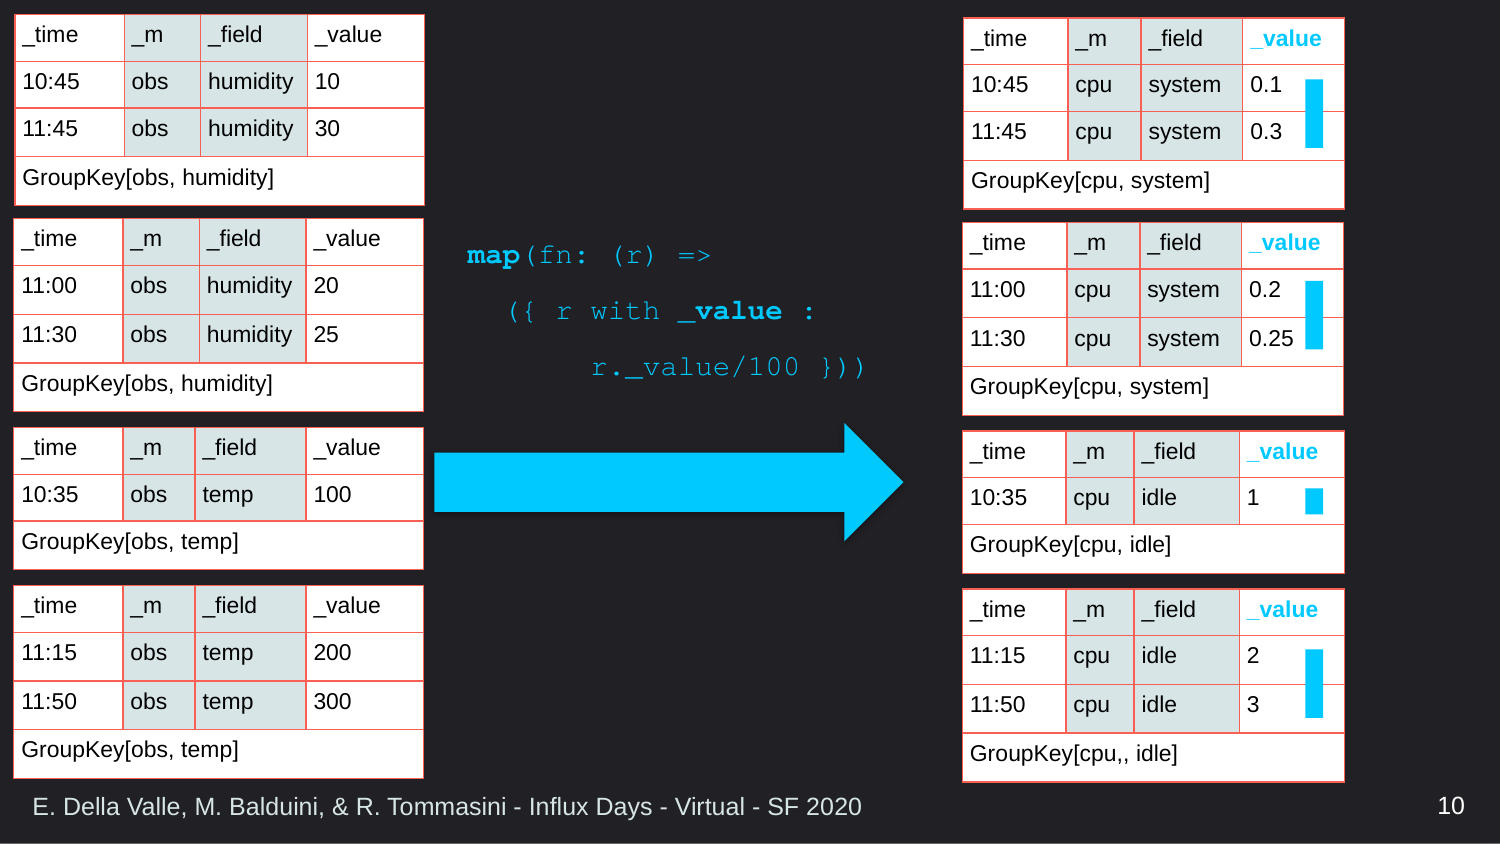

| \_time | \_m | \_field | \_value |
| --- | --- | --- | --- |
| 10:45 | obs | humidity | 10 |
| 11:45 | obs | humidity | 30 |
| GroupKey[obs, humidity] |  |  |  |
| \_time | \_m | \_field | \_value |
| --- | --- | --- | --- |
| 10:45 | cpu | system | 0.1 |
| 11:45 | cpu | system | 0.3 |
| GroupKey[cpu, system] |  |  |  |

map(fn: (r) =>
  ({ r with _value :
       r._value/100 }))
| \_time | \_m | \_field | \_value |
| --- | --- | --- | --- |
| 11:00 | obs | humidity | 20 |
| 11:30 | obs | humidity | 25 |
| GroupKey[obs, humidity] |  |  |  |
| \_time | \_m | \_field | \_value |
| --- | --- | --- | --- |
| 11:00 | cpu | system | 0.2 |
| 11:30 | cpu | system | 0.25 |
| GroupKey[cpu, system] |  |  |  |

| \_time | \_m | \_field | \_value |
| --- | --- | --- | --- |
| 10:35 | obs | temp | 100 |
| GroupKey[obs, temp] |  |  |  |
| \_time | \_m | \_field | \_value |
| --- | --- | --- | --- |
| 10:35 | cpu | idle | 1 |
| GroupKey[cpu, idle] |  |  |  |

| \_time | \_m | \_field | \_value |
| --- | --- | --- | --- |
| 11:15 | obs | temp | 200 |
| 11:50 | obs | temp | 300 |
| GroupKey[obs, temp] |  |  |  |
| \_time | \_m | \_field | \_value |
| --- | --- | --- | --- |
| 11:15 | cpu | idle | 2 |
| 11:50 | cpu | idle | 3 |
| GroupKey[cpu,, idle] |  |  |  |

10
E. Della Valle, M. Balduini, & R. Tommasini - Influx Days - Virtual - SF 2020